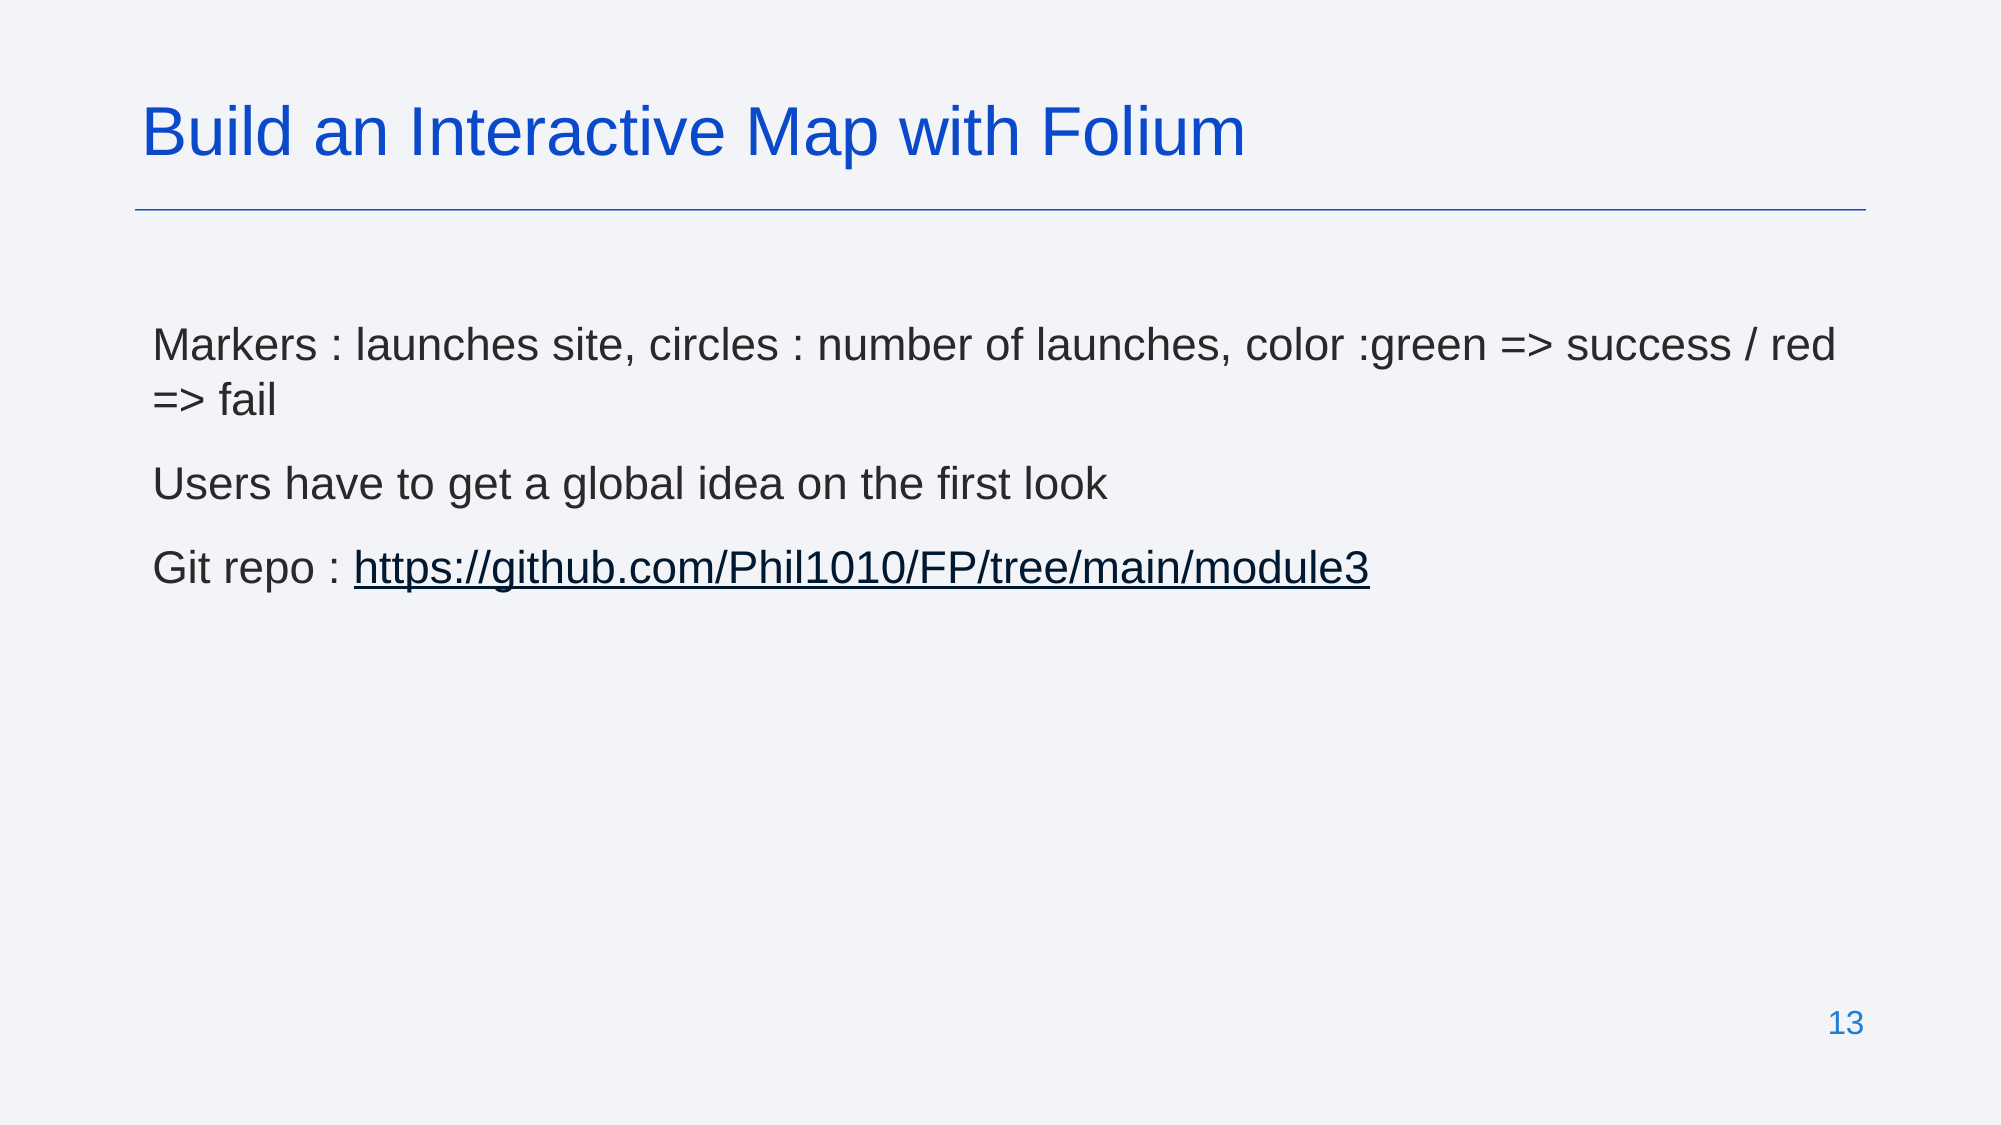

Build an Interactive Map with Folium
Markers : launches site, circles : number of launches, color :green => success / red => fail
Users have to get a global idea on the first look
Git repo : https://github.com/Phil1010/FP/tree/main/module3

13